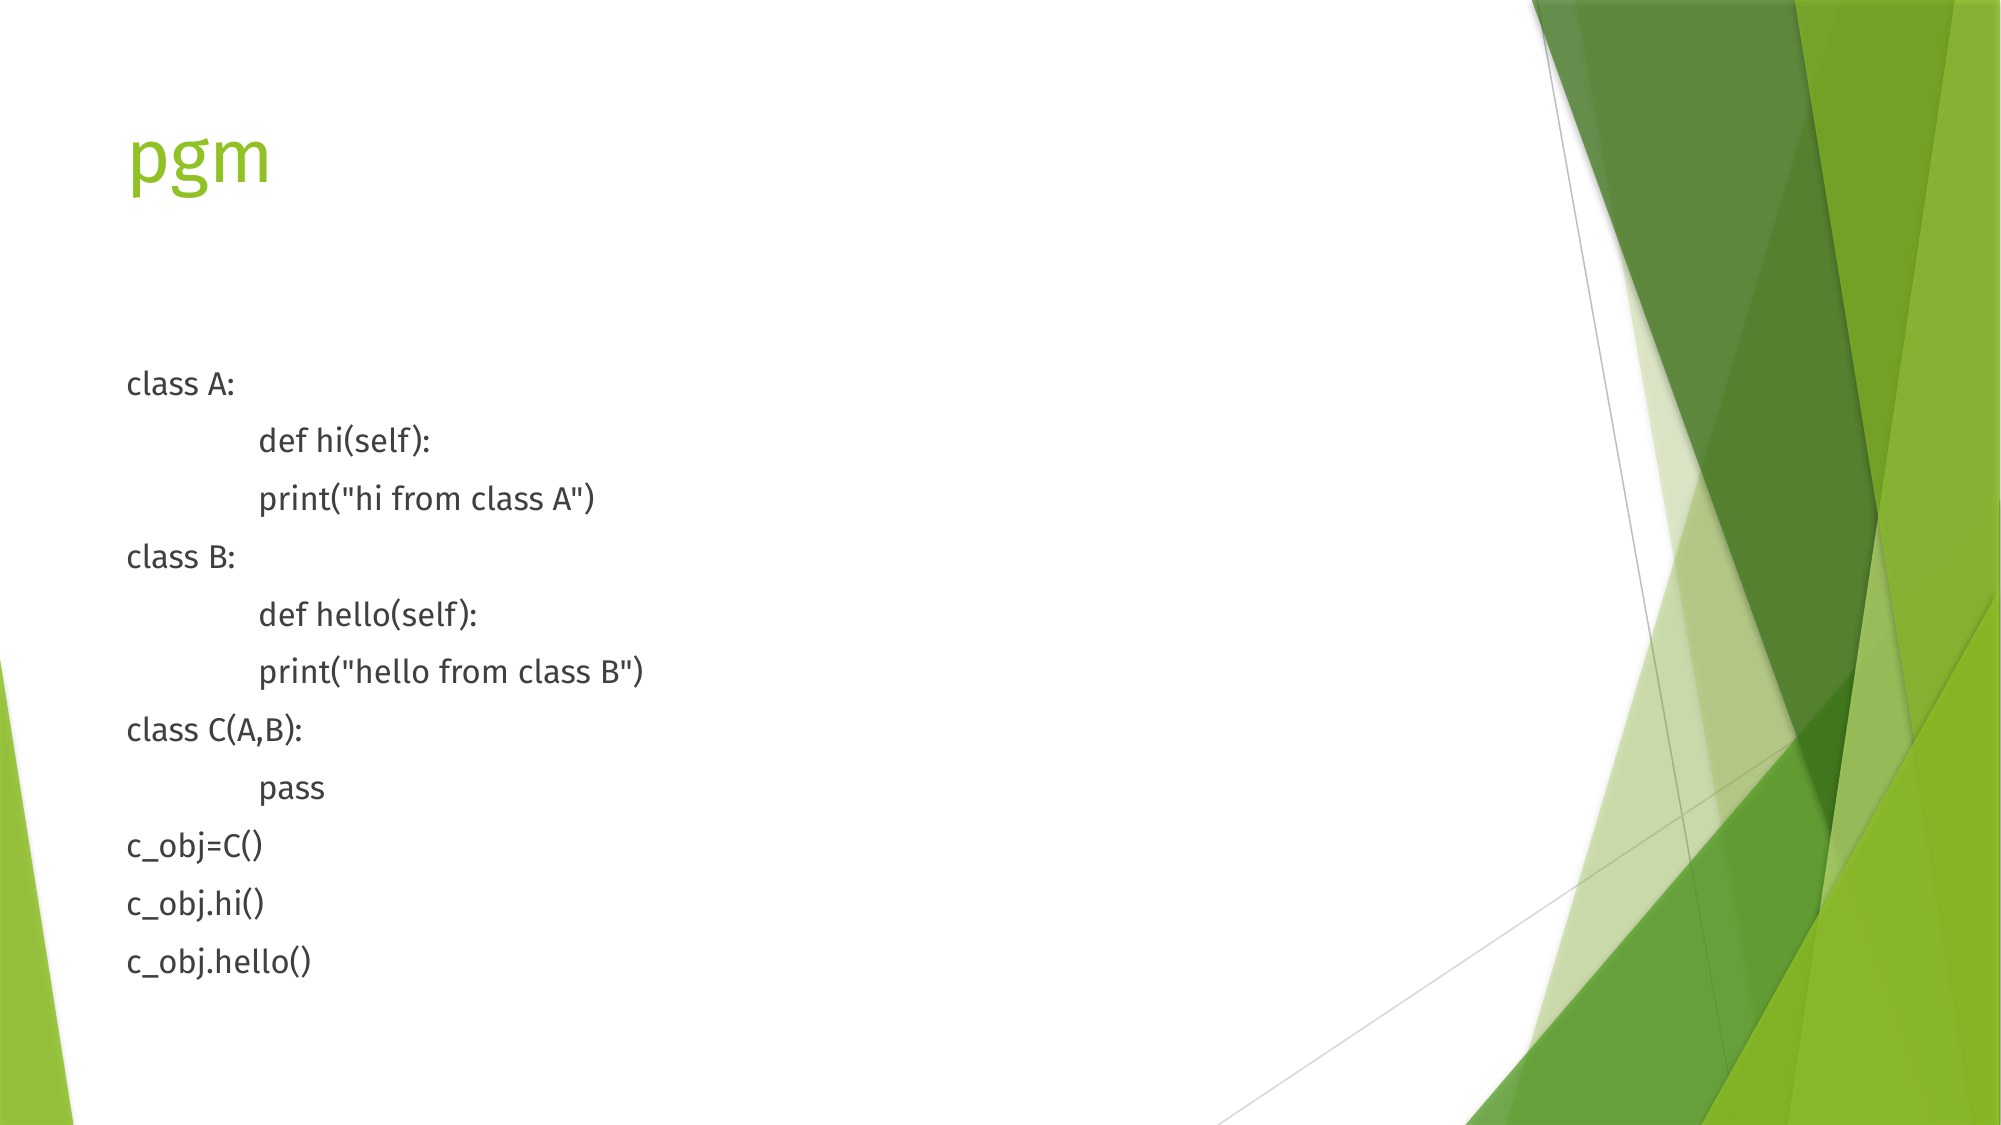

# pgm
class A:
	def hi(self):
		print("hi from class A")
class B:
	def hello(self):
		print("hello from class B")
class C(A,B):
	pass
c_obj=C()
c_obj.hi()
c_obj.hello()